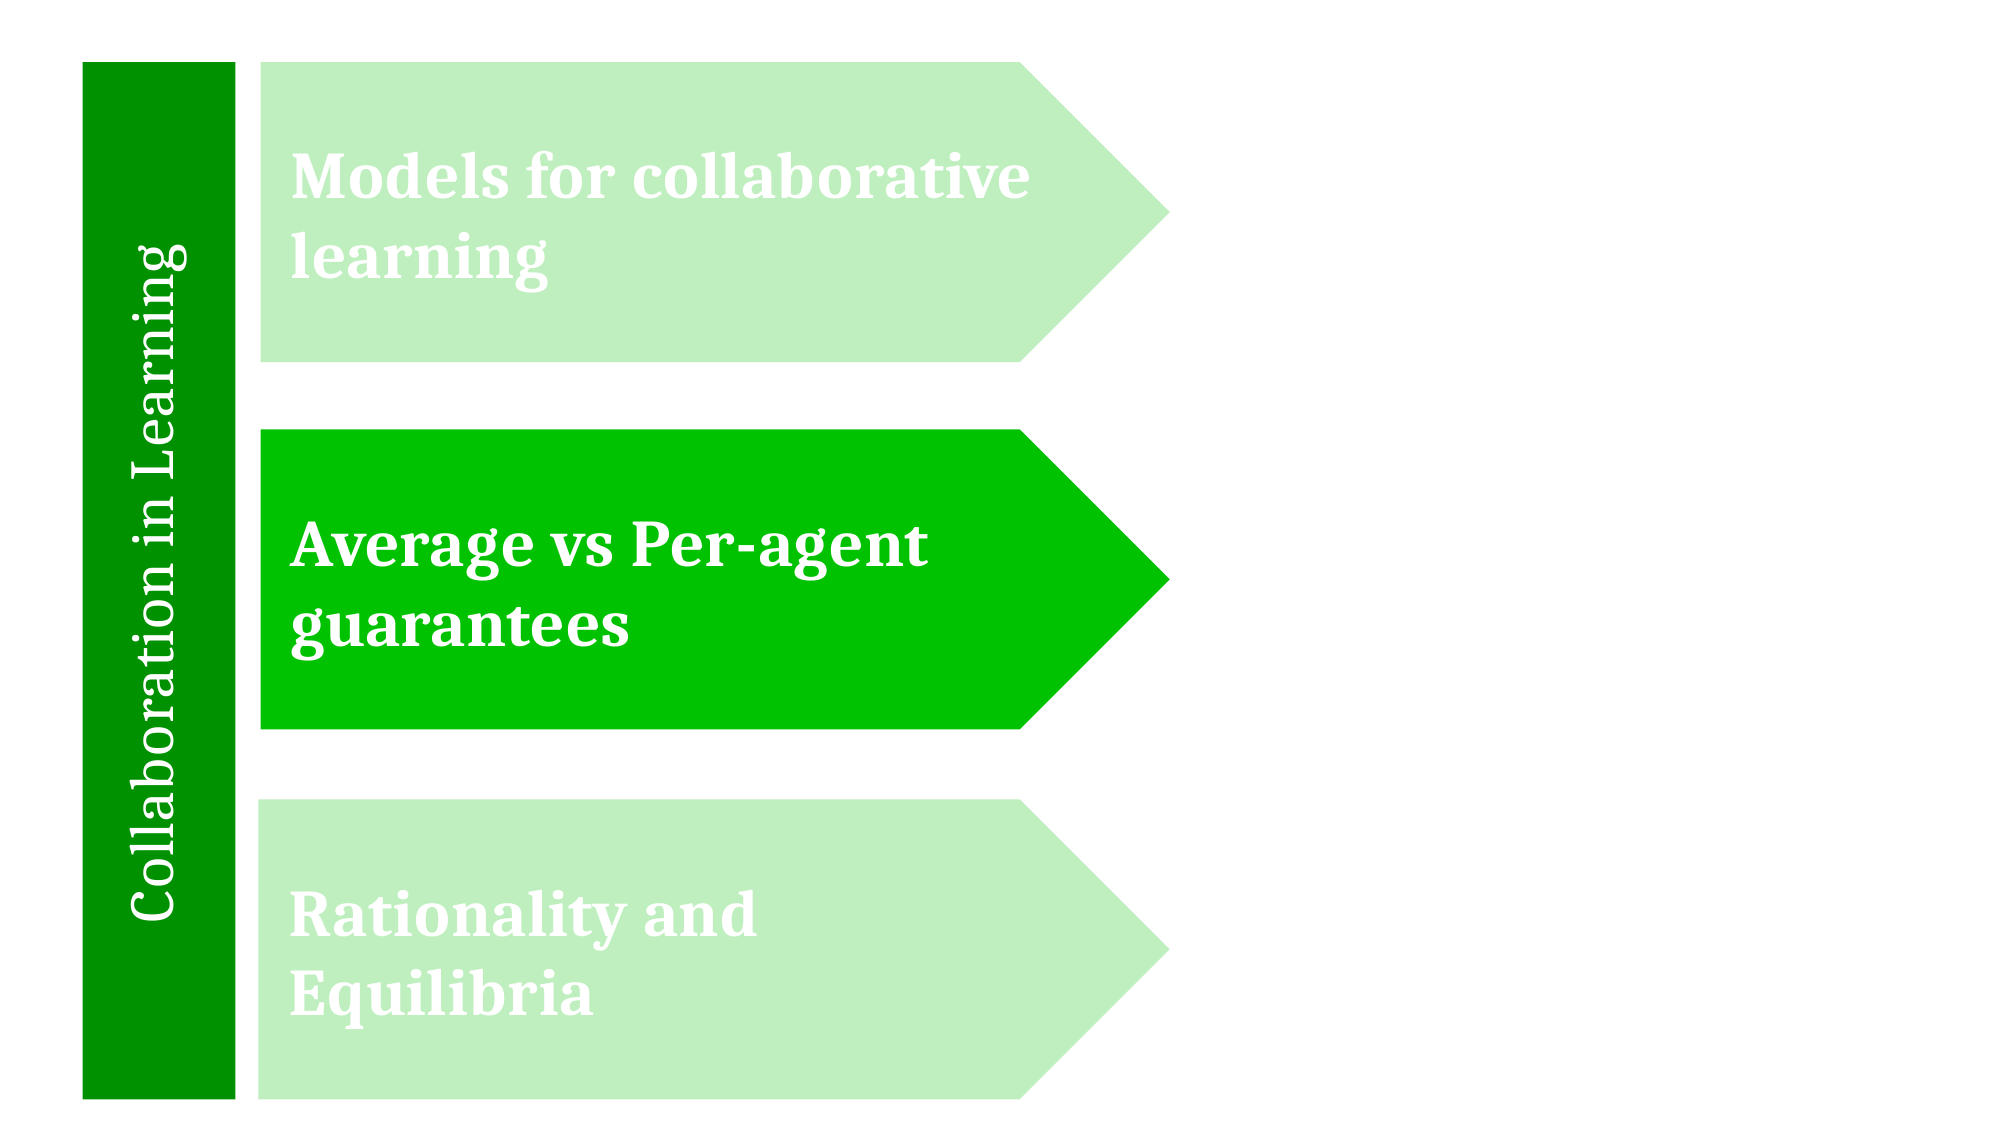

Models for collaborative learning

Average vs Per-agent guarantees
Collaboration in Learning

Rationality and Equilibria